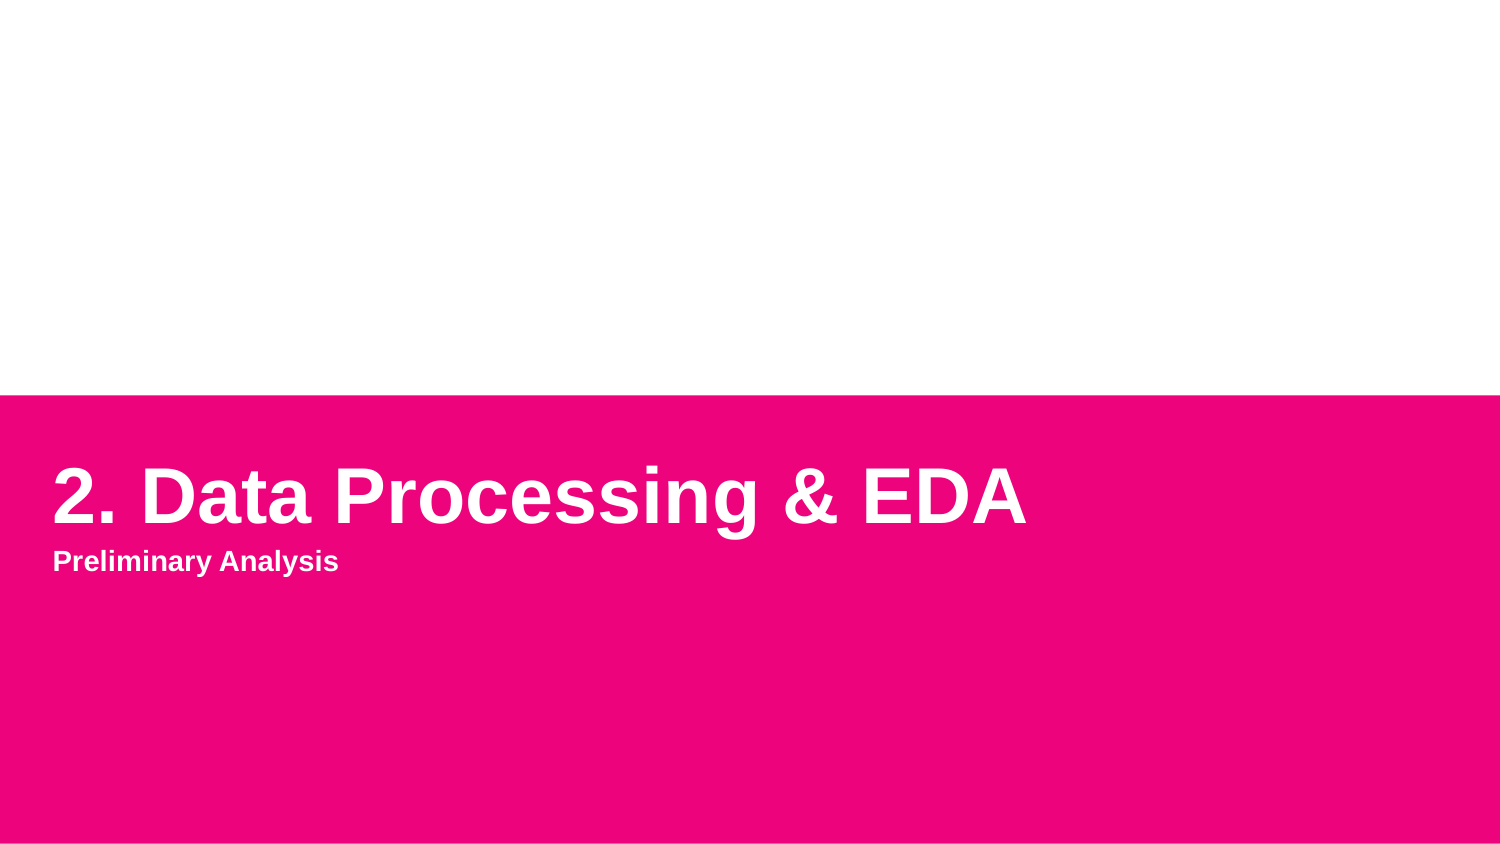

# 2. Data Processing & EDA
Preliminary Analysis